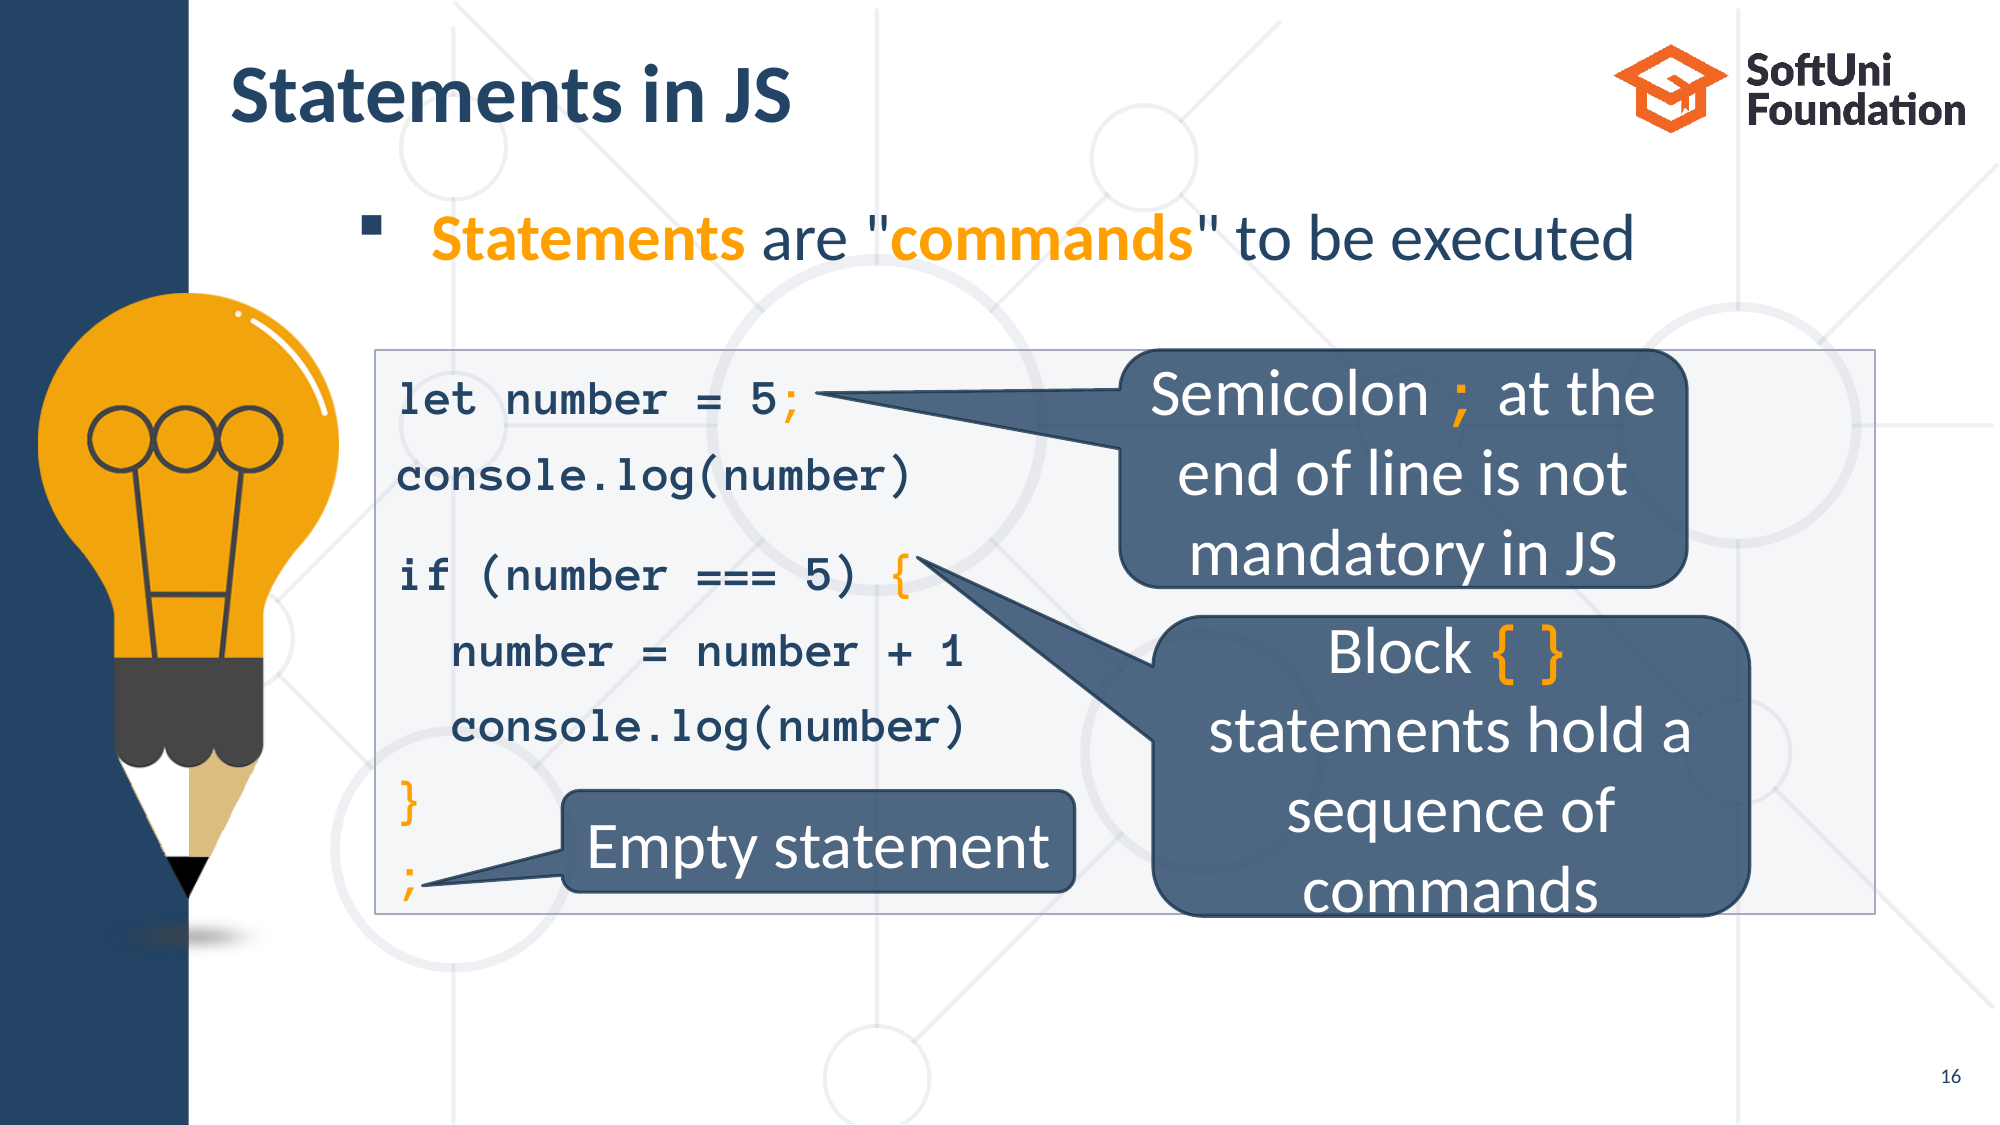

# Statements in JS
Statements are "commands" to be executed
Semicolon ; at the end of line is not mandatory in JS
let number = 5;
console.log(number)
if (number === 5) {
  number = number + 1
  console.log(number)
}
;
Block { } statements hold a sequence of commands
Empty statement
16